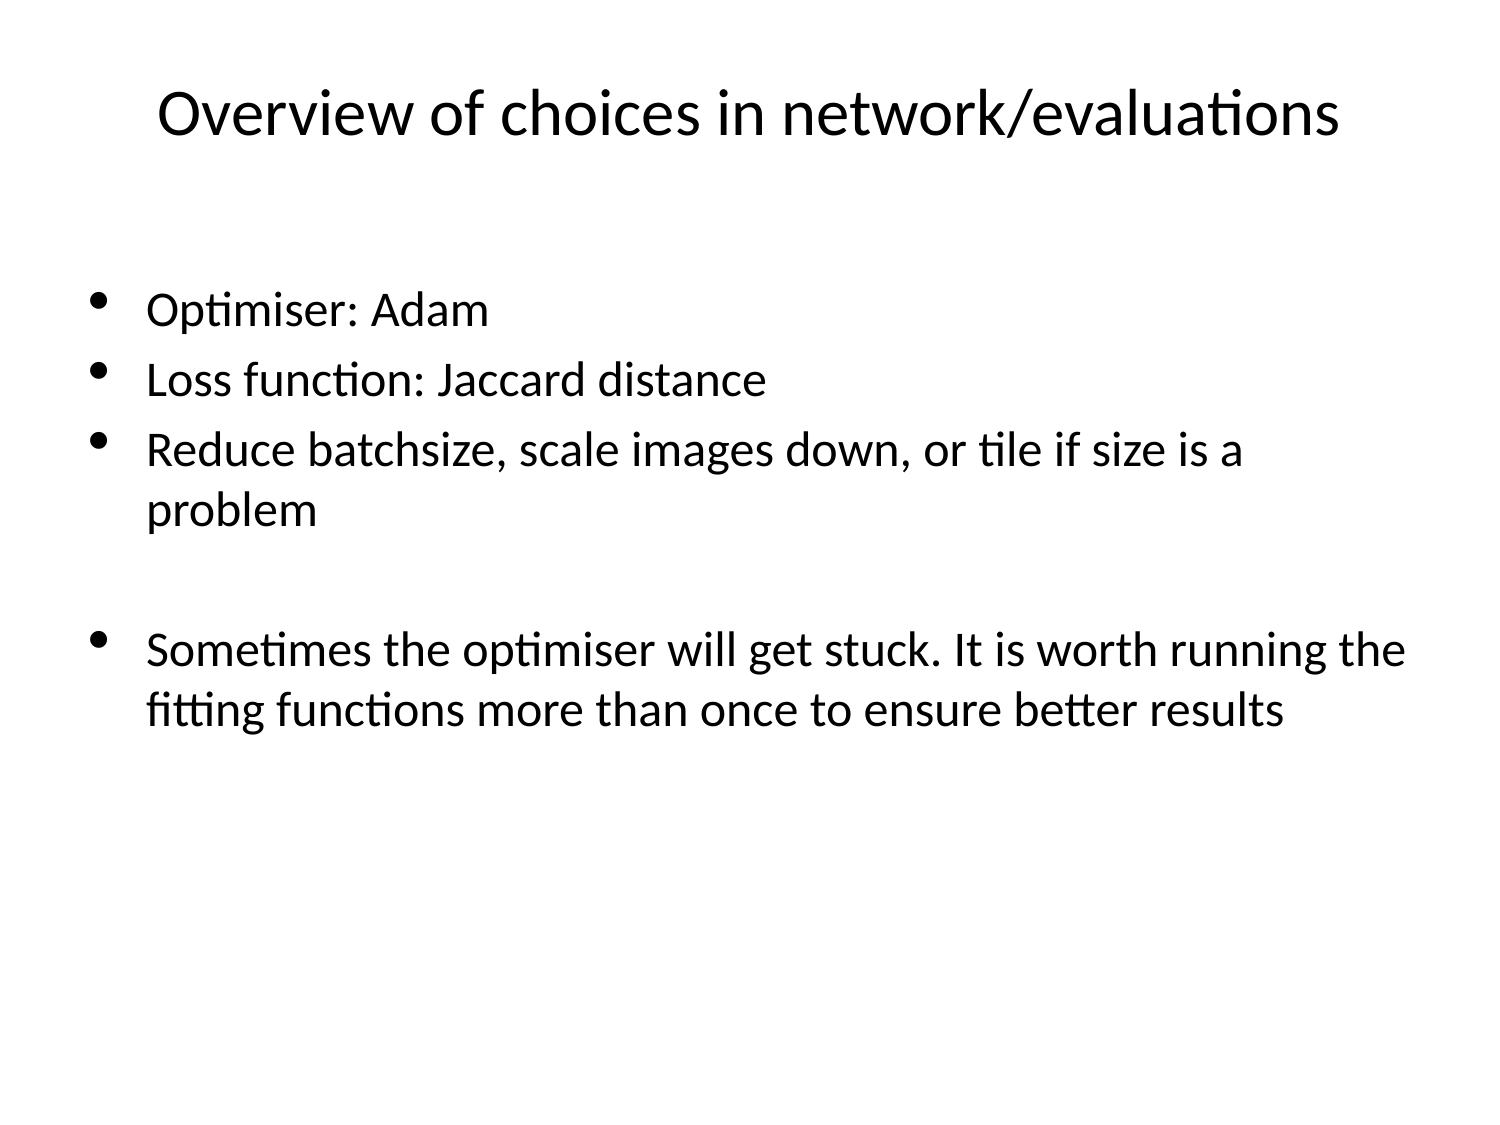

Overview of choices in network/evaluations

Optimiser: Adam
Loss function: Jaccard distance
Reduce batchsize, scale images down, or tile if size is a problem

Sometimes the optimiser will get stuck. It is worth running the fitting functions more than once to ensure better results